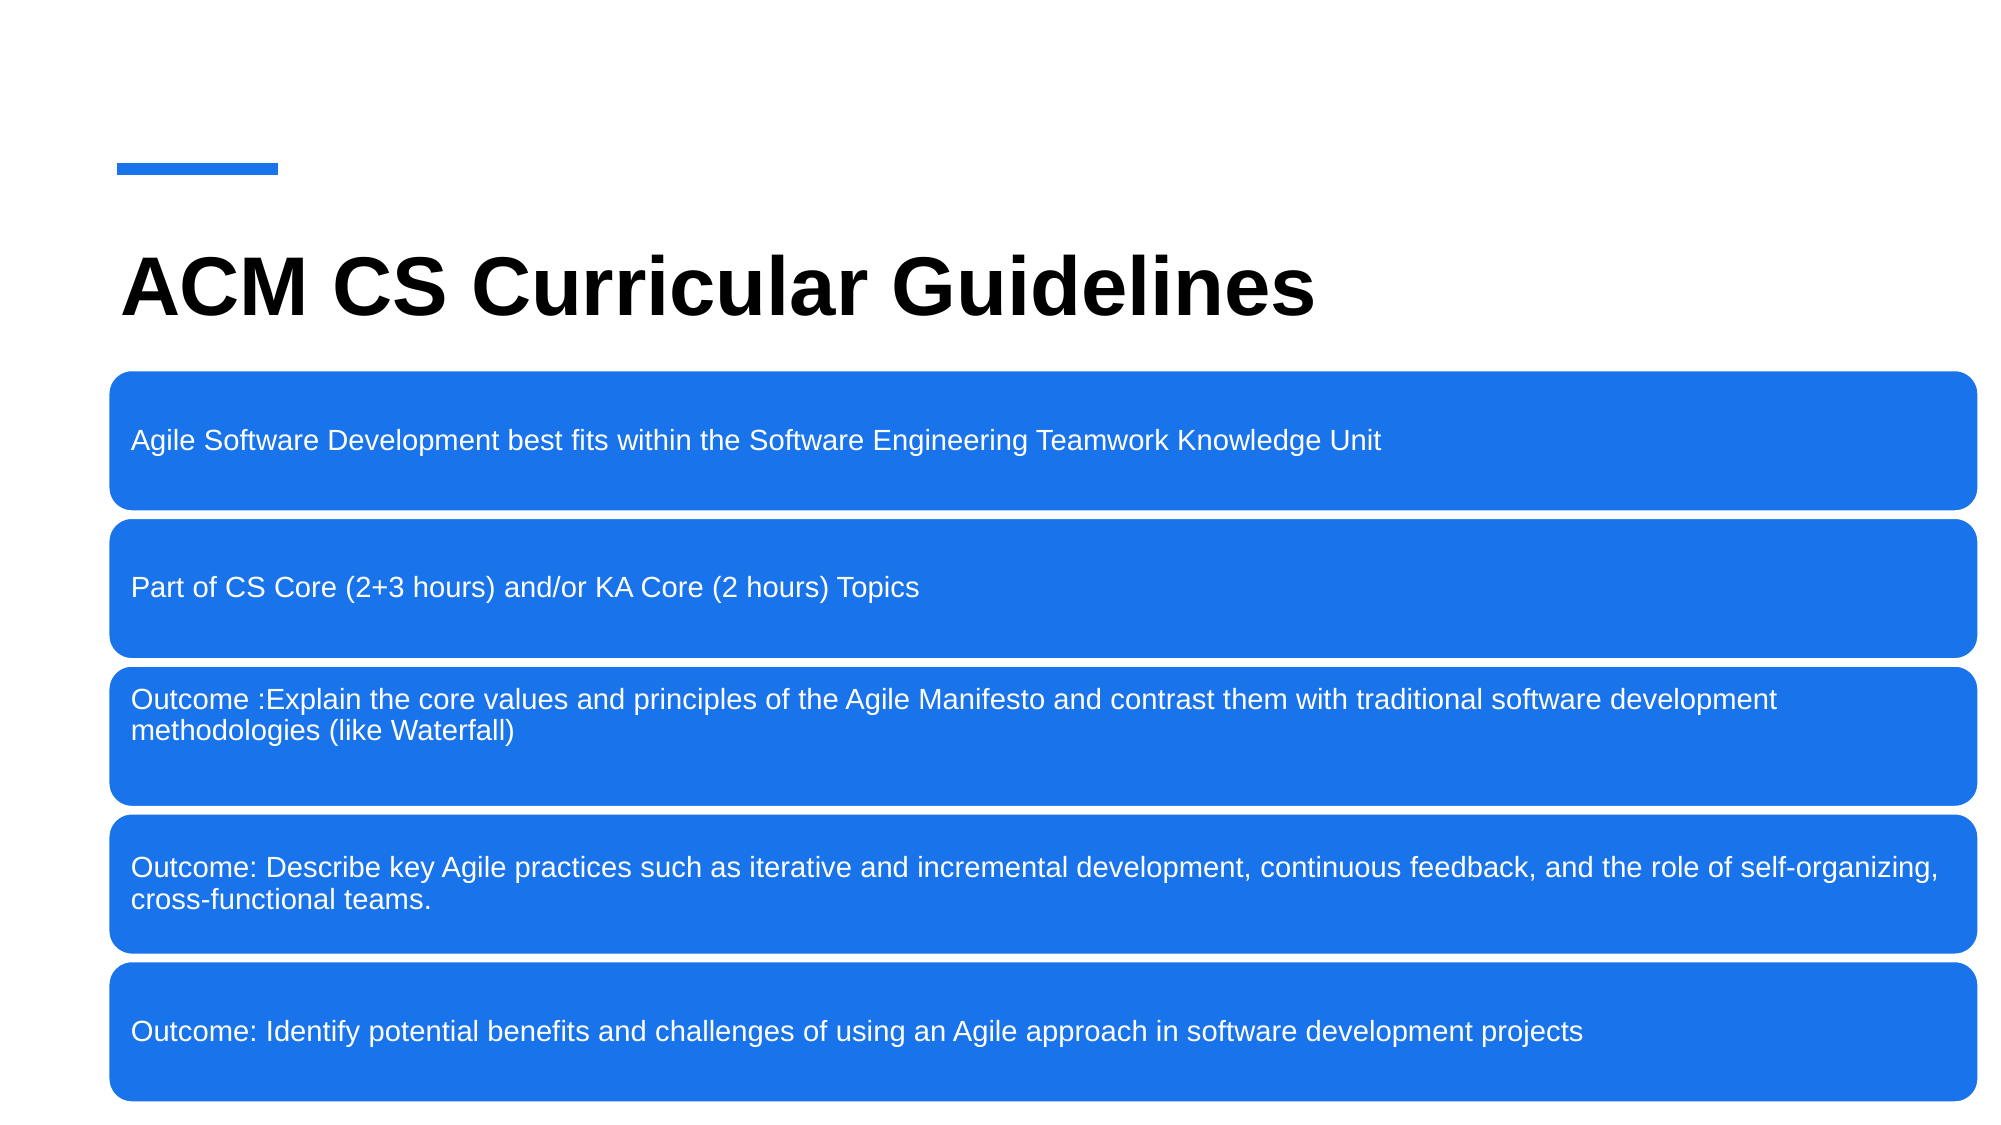

# ACM CS Curricular Guidelines
Agile Software Development best fits within the Software Engineering Teamwork Knowledge Unit
Part of CS Core (2+3 hours) and/or KA Core (2 hours) Topics
Outcome :Explain the core values and principles of the Agile Manifesto and contrast them with traditional software development methodologies (like Waterfall)

Outcome: Describe key Agile practices such as iterative and incremental development, continuous feedback, and the role of self-organizing, cross-functional teams.
Outcome: Identify potential benefits and challenges of using an Agile approach in software development projects